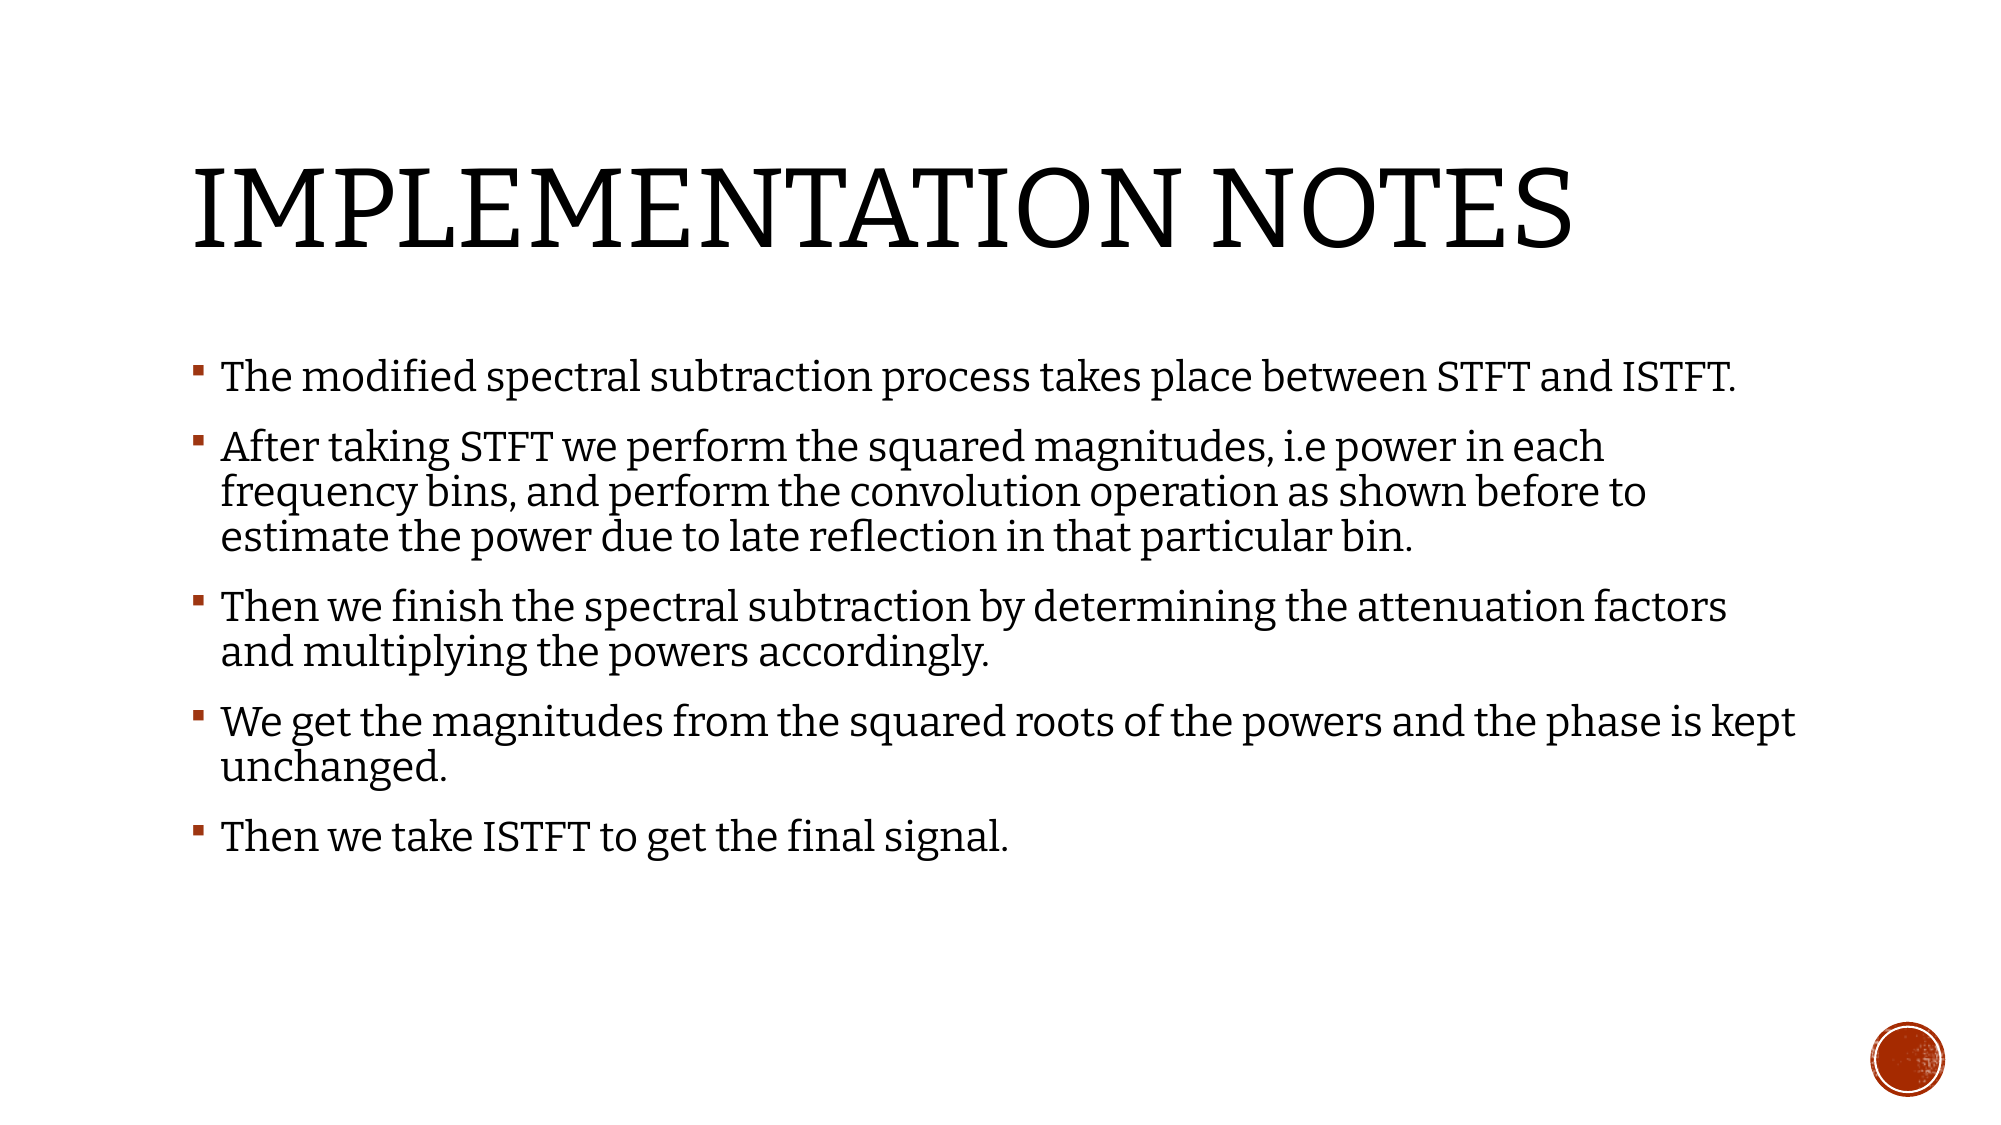

# Implementation Notes
The modified spectral subtraction process takes place between STFT and ISTFT.
After taking STFT we perform the squared magnitudes, i.e power in each frequency bins, and perform the convolution operation as shown before to estimate the power due to late reflection in that particular bin.
Then we finish the spectral subtraction by determining the attenuation factors and multiplying the powers accordingly.
We get the magnitudes from the squared roots of the powers and the phase is kept unchanged.
Then we take ISTFT to get the final signal.